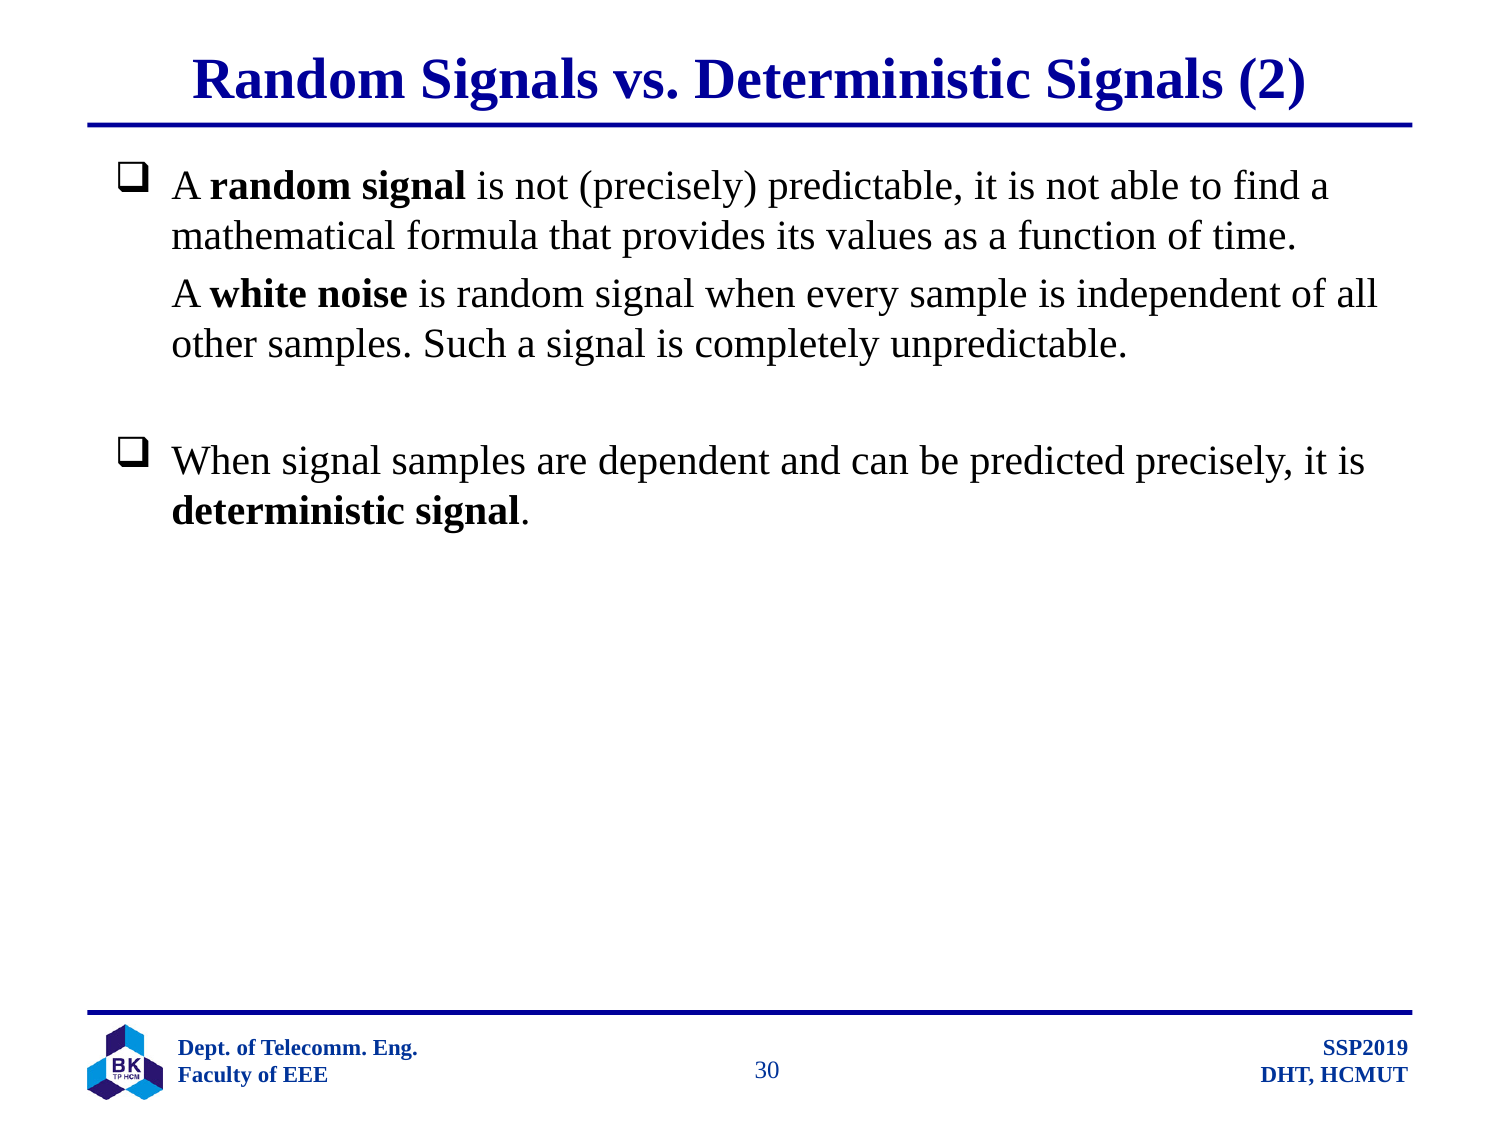

# Random Signals vs. Deterministic Signals (2)
A random signal is not (precisely) predictable, it is not able to find a mathematical formula that provides its values as a function of time.
	A white noise is random signal when every sample is independent of all other samples. Such a signal is completely unpredictable.

When signal samples are dependent and can be predicted precisely, it is deterministic signal.

		  30